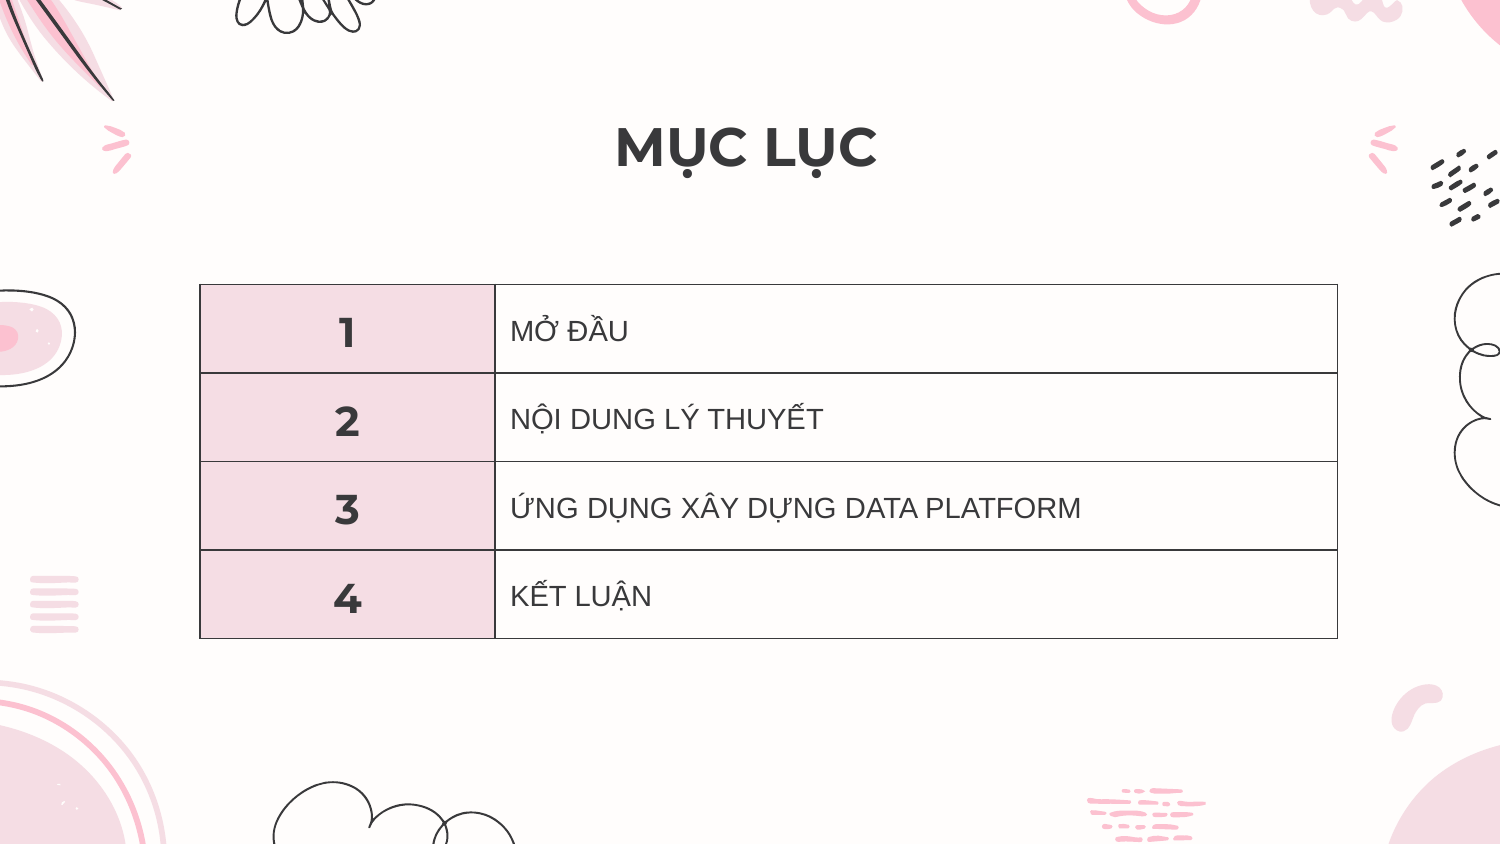

# MỤC LỤC
| 1 | MỞ ĐẦU |
| --- | --- |
| 2 | NỘI DUNG LÝ THUYẾT |
| 3 | ỨNG DỤNG XÂY DỰNG DATA PLATFORM |
| 4 | KẾT LUẬN |